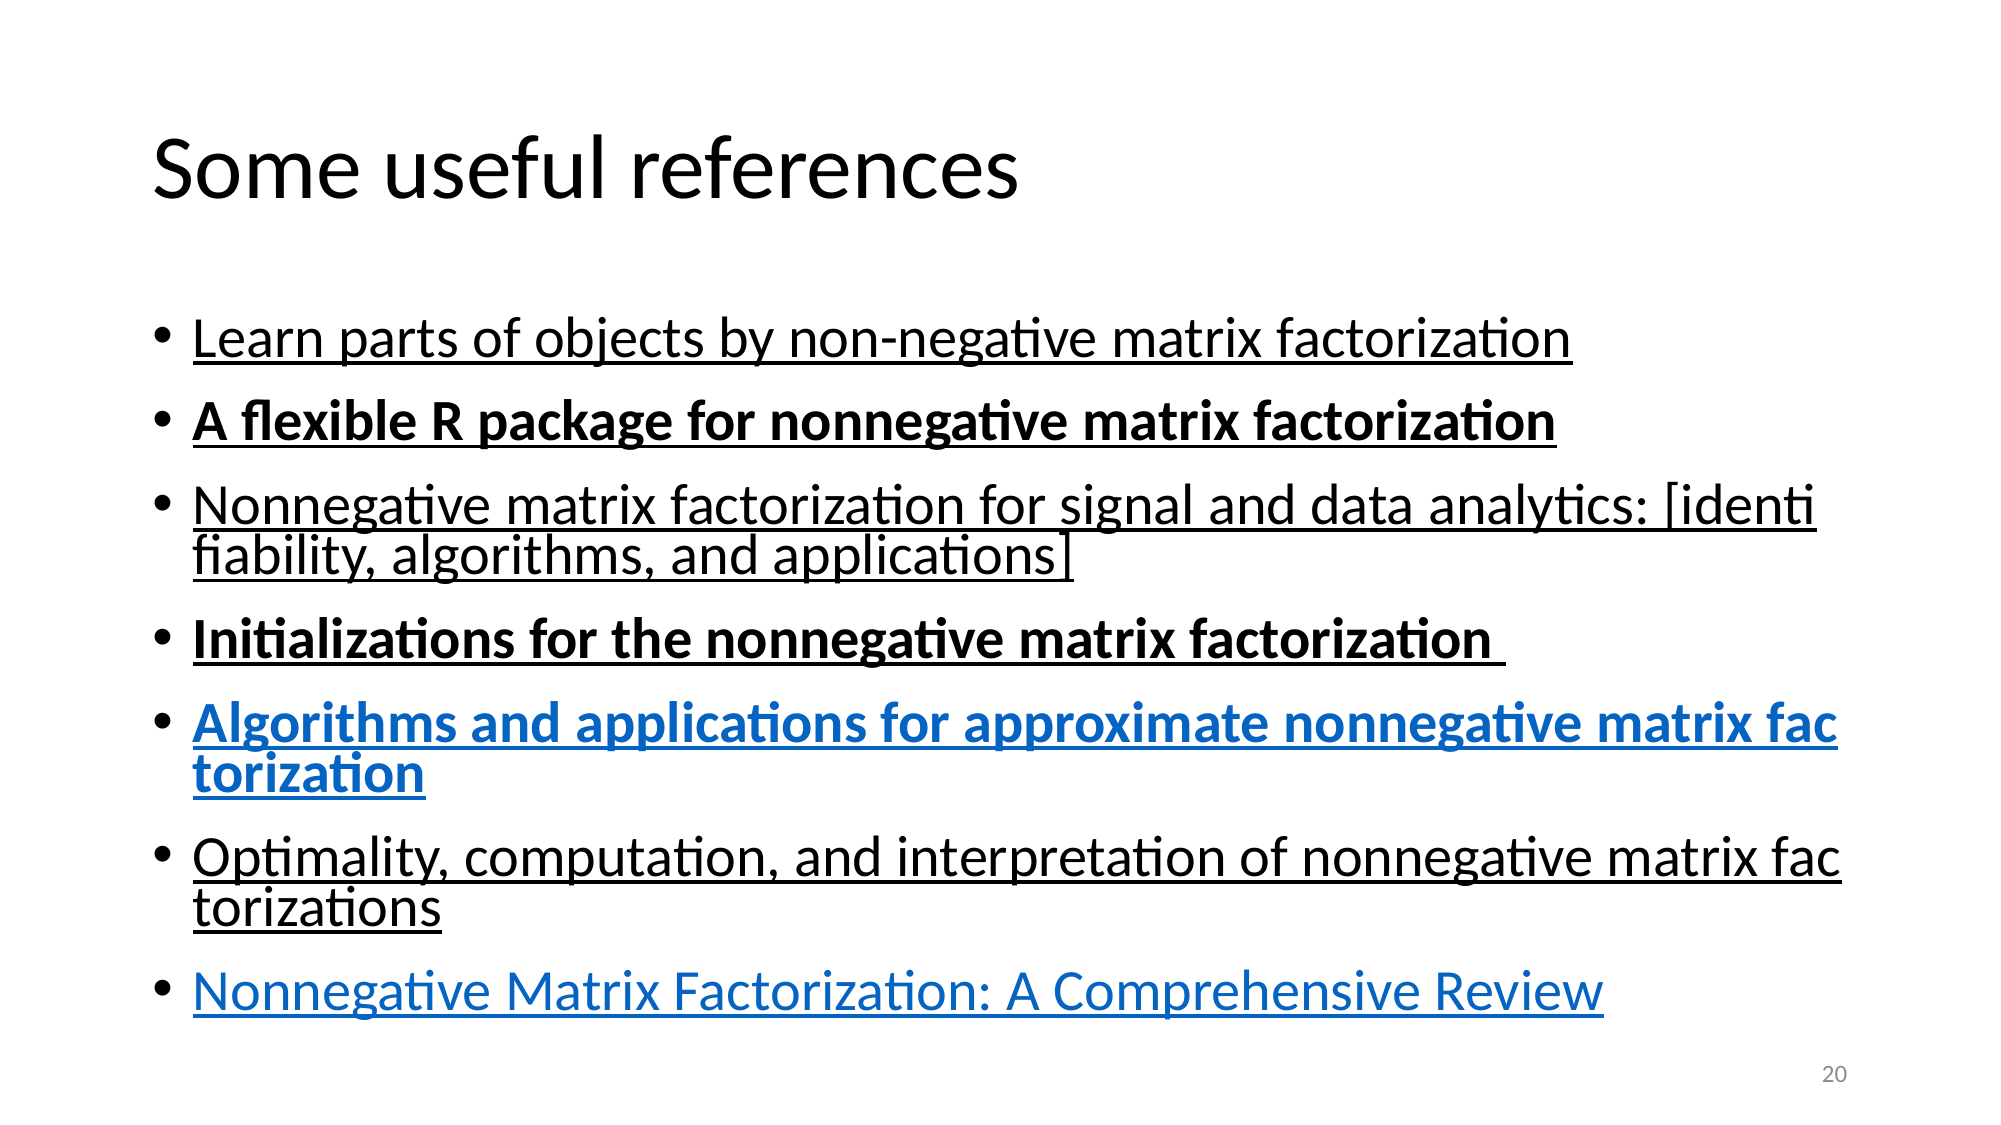

# Some useful references
Learn parts of objects by non-negative matrix factorization
A flexible R package for nonnegative matrix factorization
Nonnegative matrix factorization for signal and data analytics: [identifiability, algorithms, and applications]
Initializations for the nonnegative matrix factorization
Algorithms and applications for approximate nonnegative matrix factorization
Optimality, computation, and interpretation of nonnegative matrix factorizations
Nonnegative Matrix Factorization: A Comprehensive Review
20